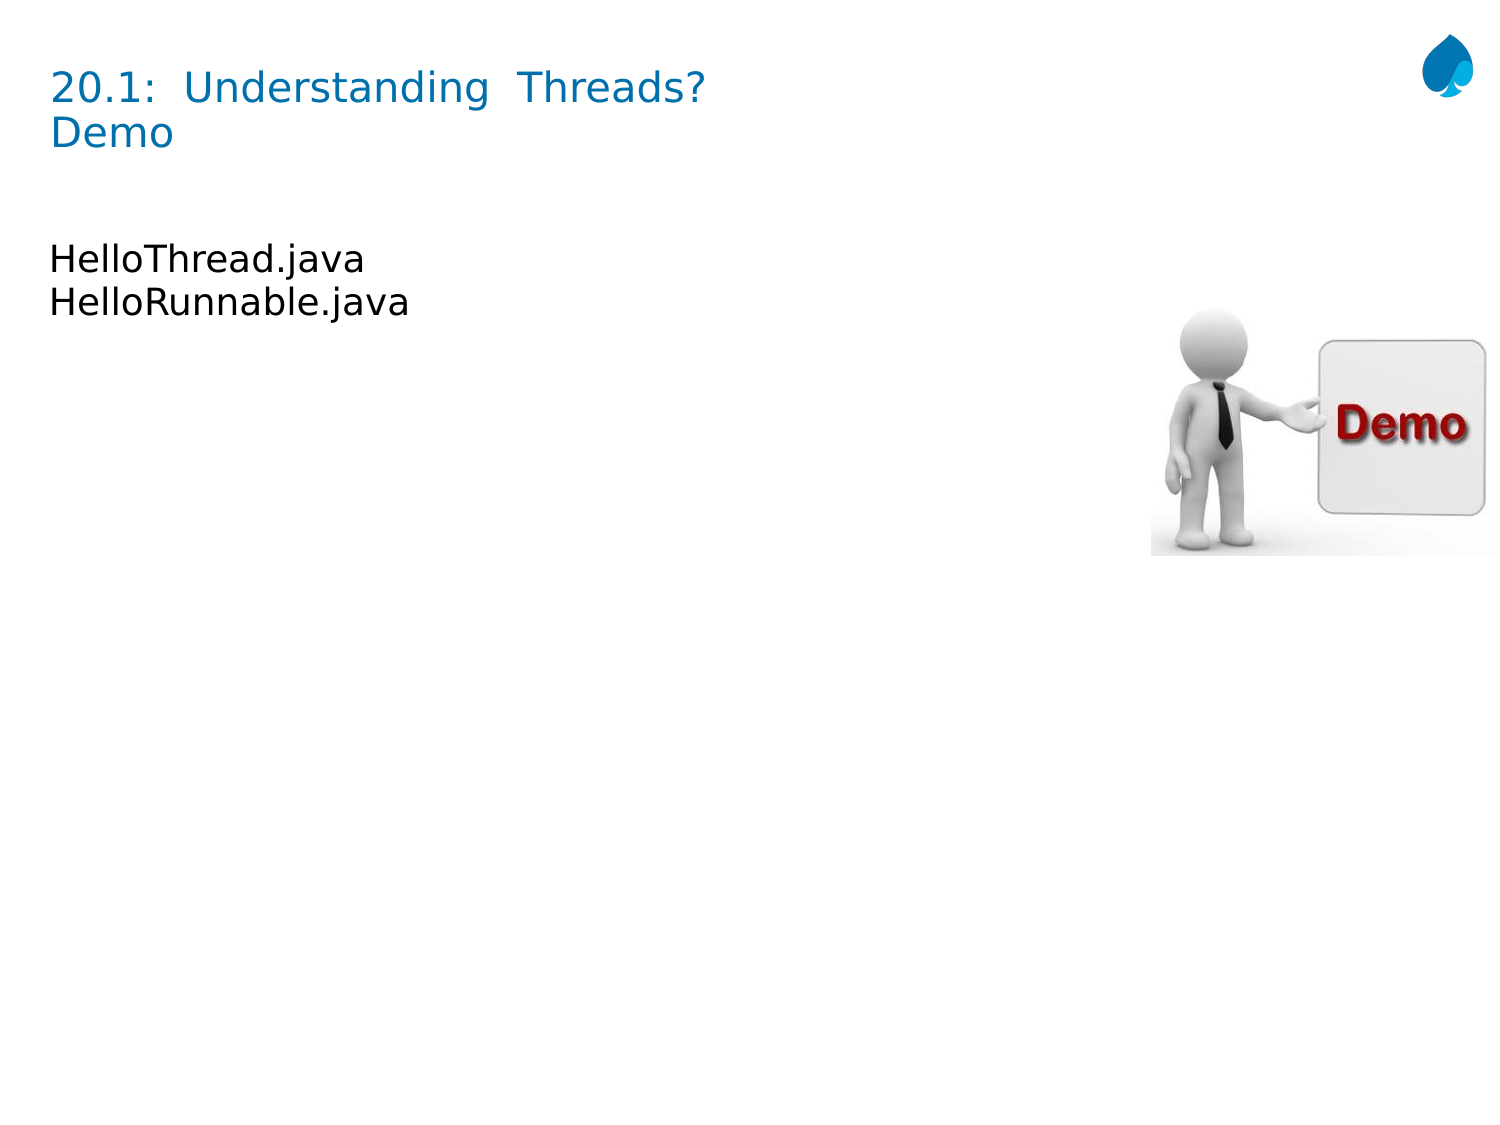

# 20.1:  Understanding  Threads? Demo
HelloThread.java
HelloRunnable.java